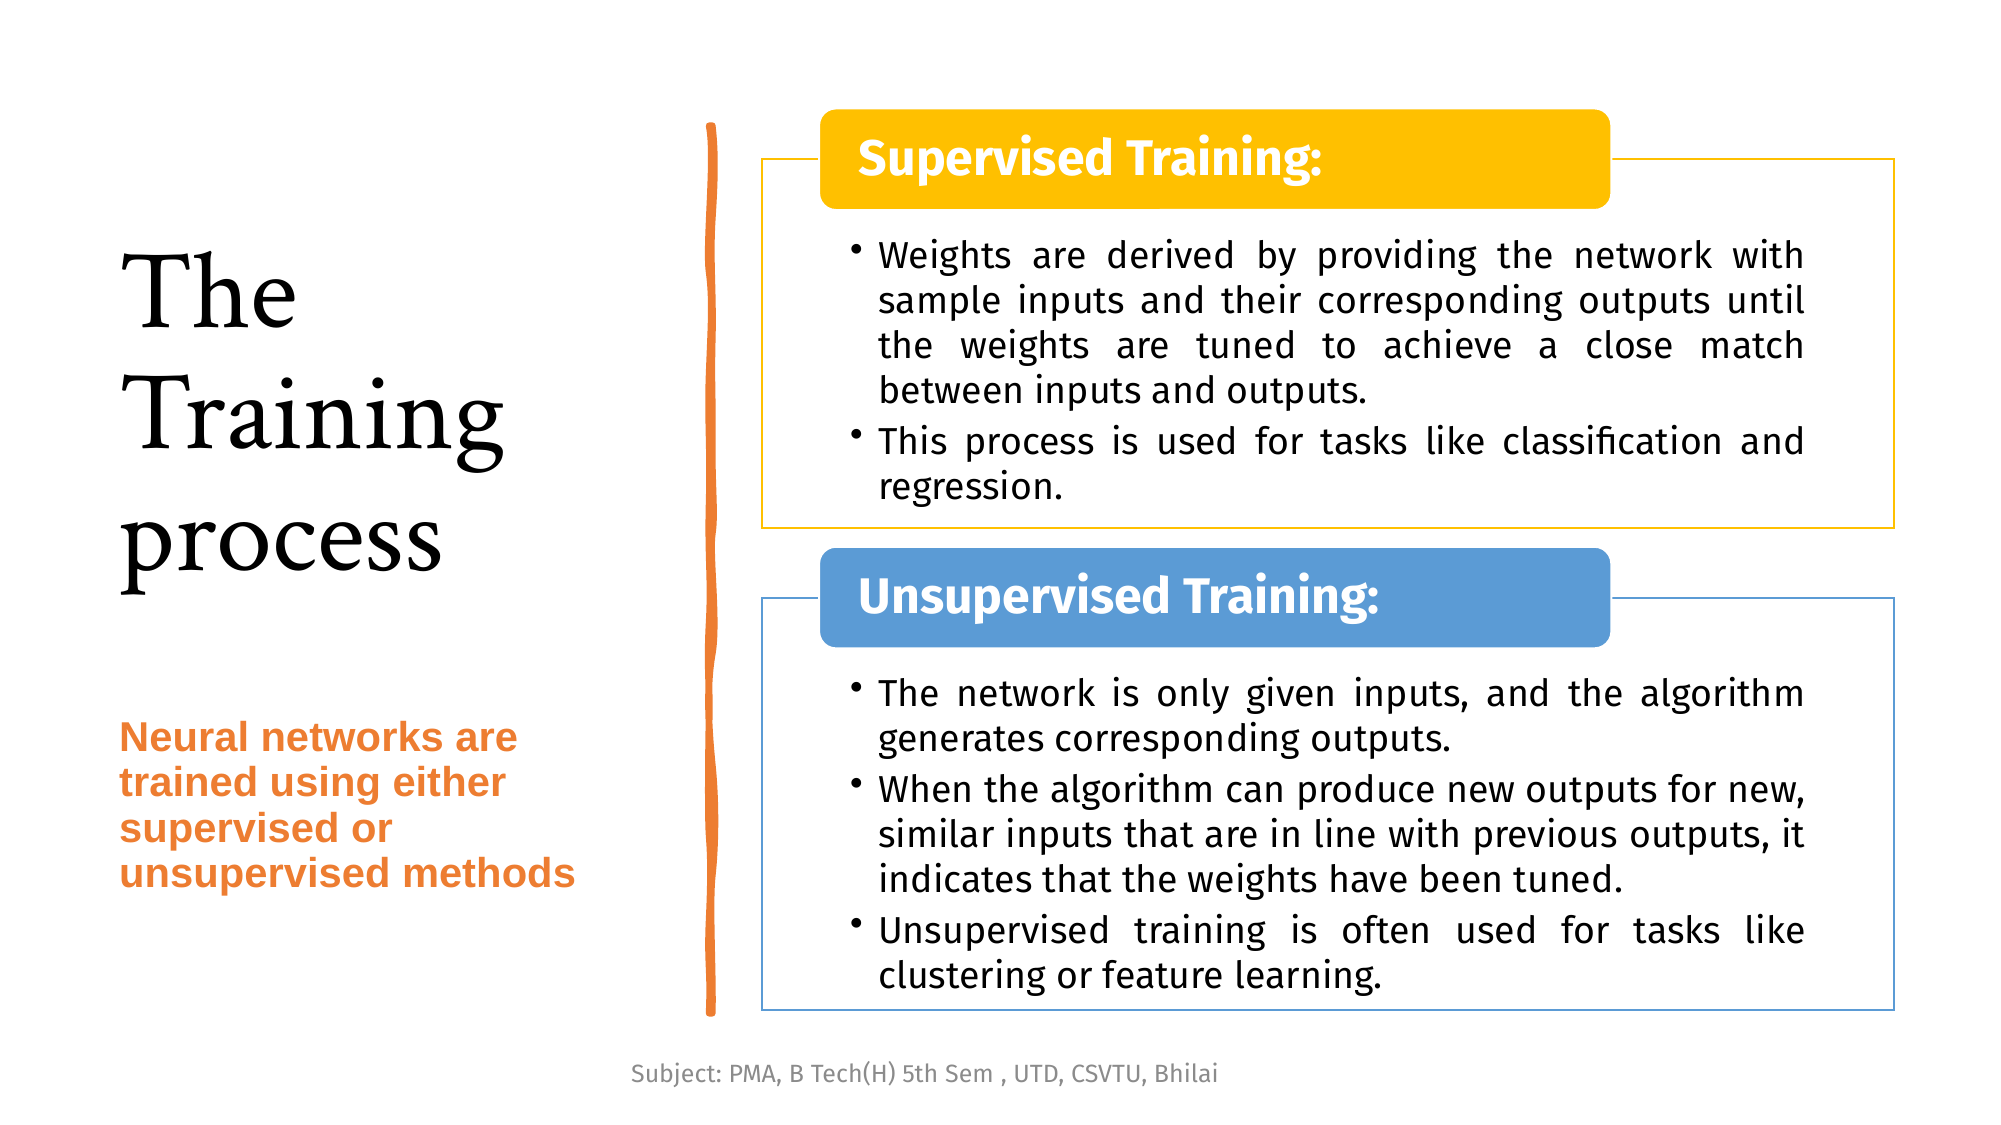

Weights are derived by providing the network with sample inputs and their corresponding outputs until the weights are tuned to achieve a close match between inputs and outputs.
This process is used for tasks like classification and regression.
Supervised Training:
The network is only given inputs, and the algorithm generates corresponding outputs.
When the algorithm can produce new outputs for new, similar inputs that are in line with previous outputs, it indicates that the weights have been tuned.
Unsupervised training is often used for tasks like clustering or feature learning.
Unsupervised Training:
# The Training process Neural networks are trained using either supervised or unsupervised methods

Subject: PMA, B Tech(H) 5th Sem , UTD, CSVTU, Bhilai
26